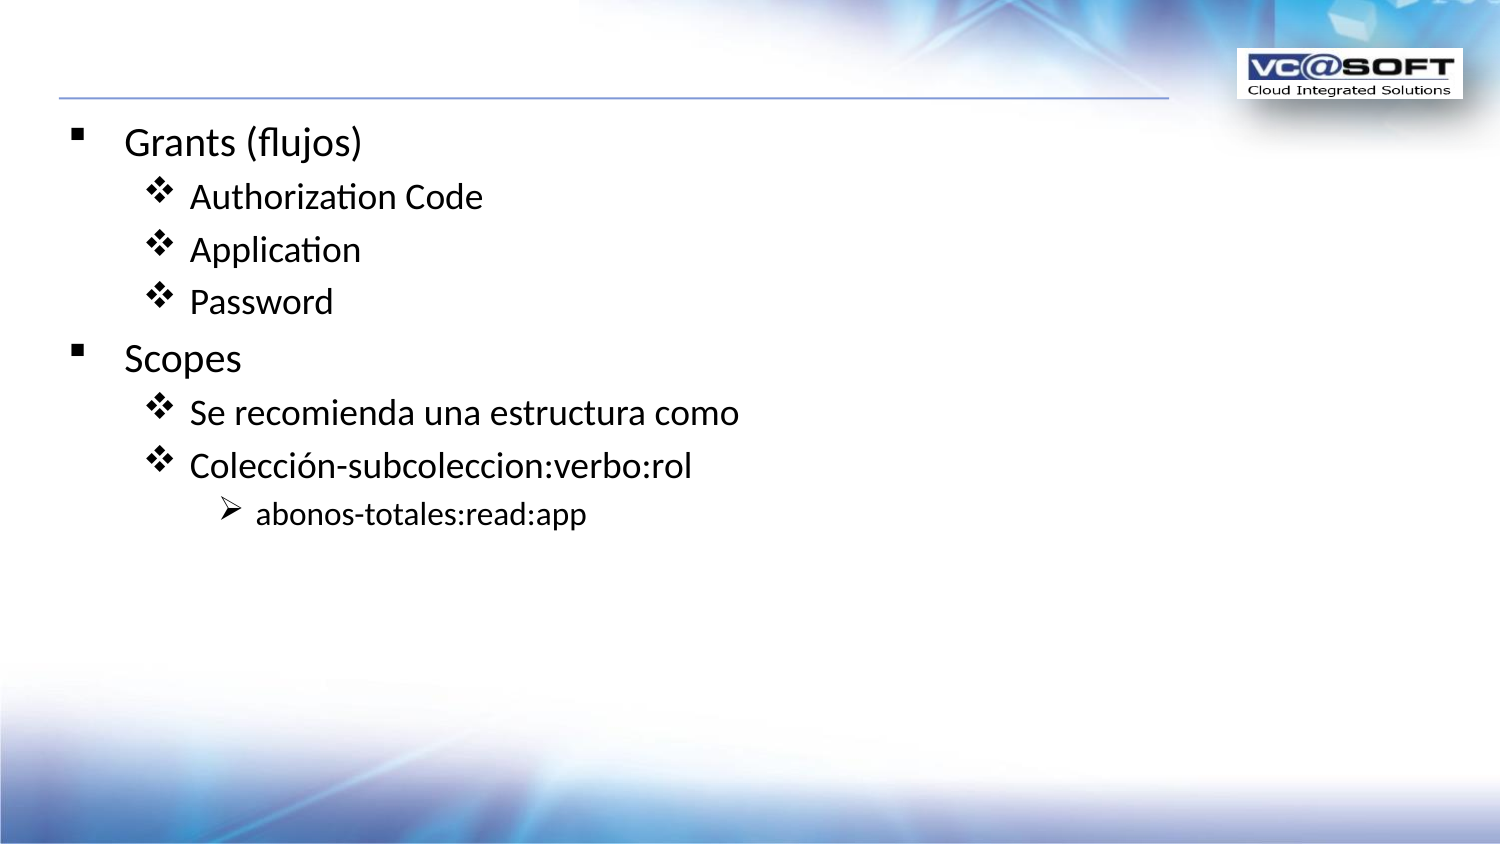

#
Grants (flujos)
Authorization Code
Application
Password
Scopes
Se recomienda una estructura como
Colección-subcoleccion:verbo:rol
abonos-totales:read:app